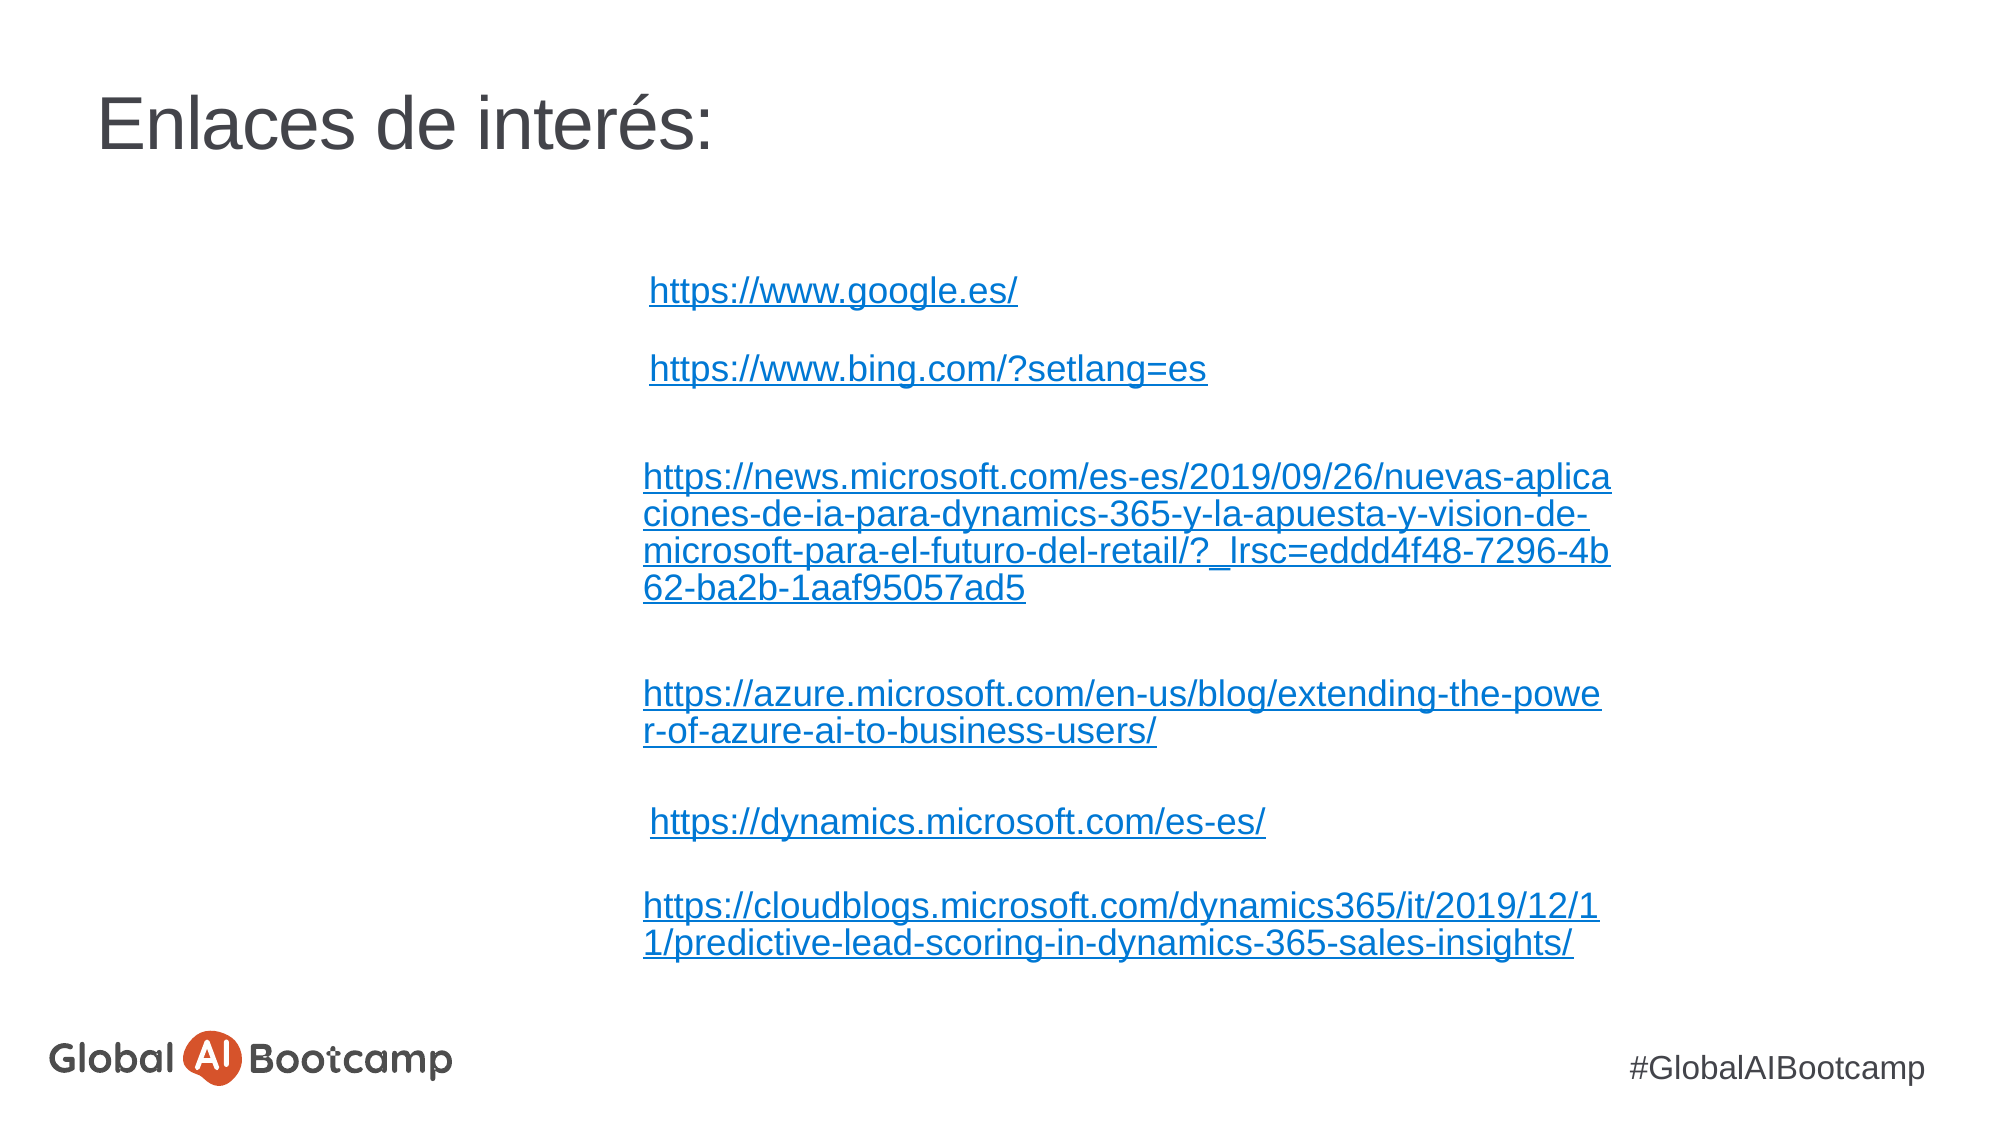

# Enlaces de interés:
https://www.google.es/
https://www.bing.com/?setlang=es
https://news.microsoft.com/es-es/2019/09/26/nuevas-aplicaciones-de-ia-para-dynamics-365-y-la-apuesta-y-vision-de-microsoft-para-el-futuro-del-retail/?_lrsc=eddd4f48-7296-4b62-ba2b-1aaf95057ad5
https://azure.microsoft.com/en-us/blog/extending-the-power-of-azure-ai-to-business-users/
https://dynamics.microsoft.com/es-es/
https://cloudblogs.microsoft.com/dynamics365/it/2019/12/11/predictive-lead-scoring-in-dynamics-365-sales-insights/